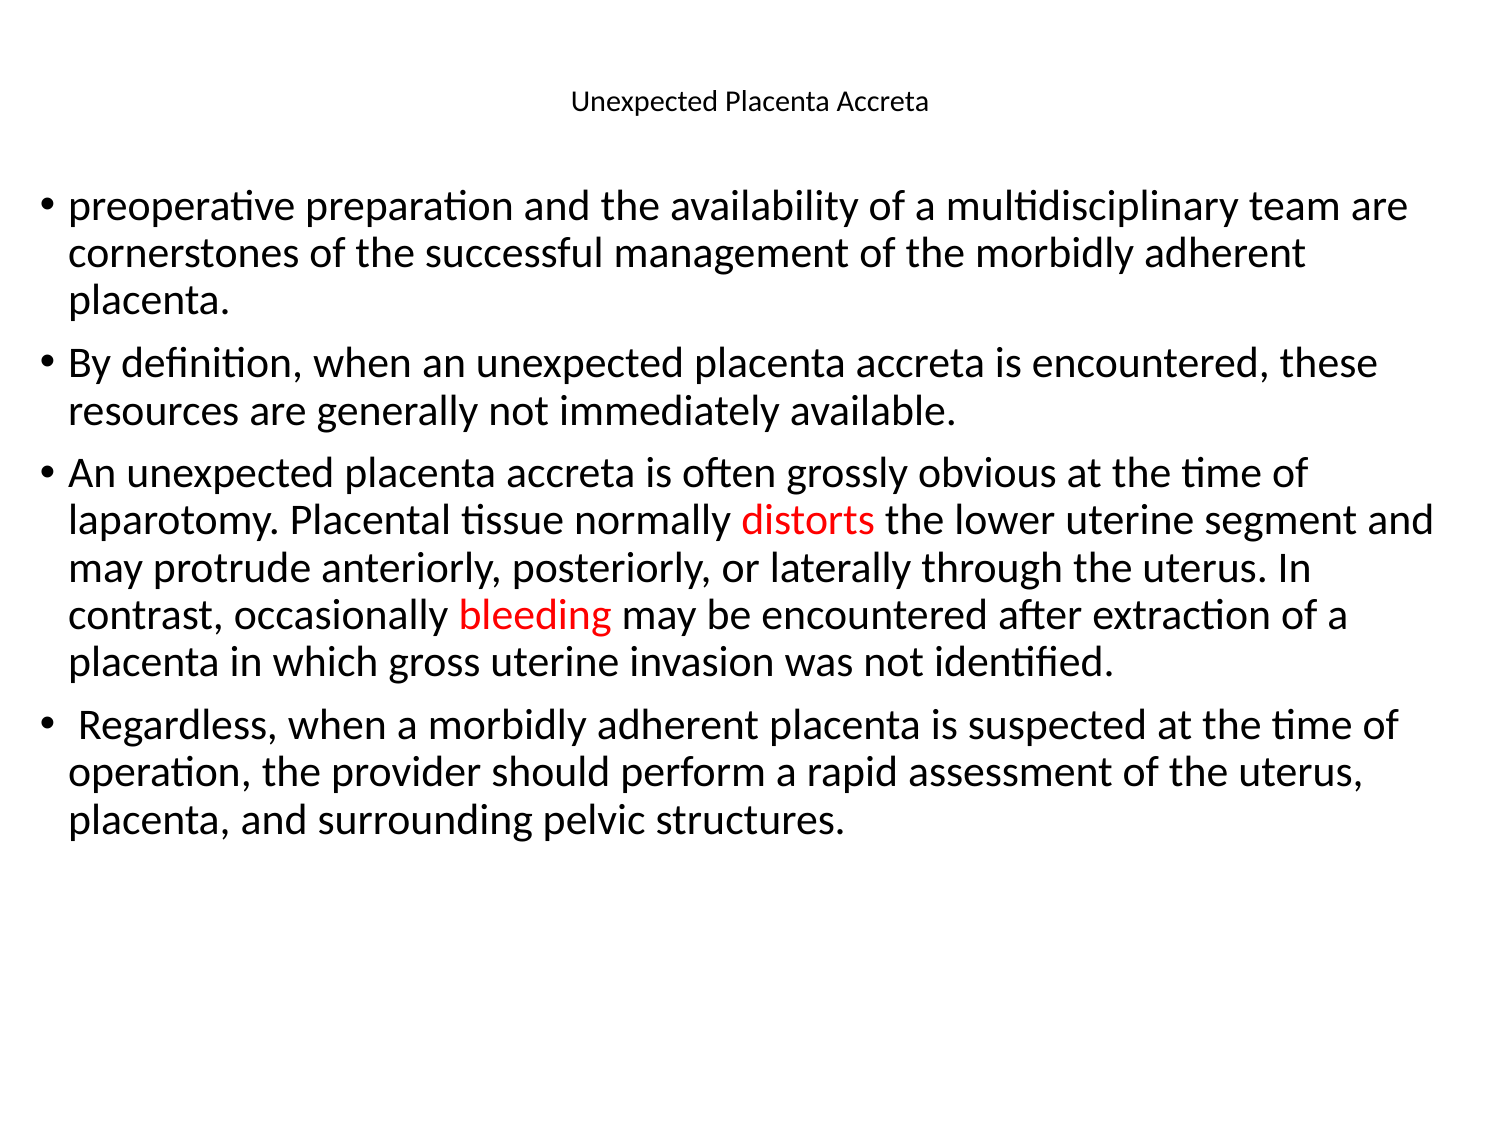

# Unexpected Placenta Accreta
preoperative preparation and the availability of a multidisciplinary team are cornerstones of the successful management of the morbidly adherent placenta.
By definition, when an unexpected placenta accreta is encountered, these resources are generally not immediately available.
An unexpected placenta accreta is often grossly obvious at the time of laparotomy. Placental tissue normally distorts the lower uterine segment and may protrude anteriorly, posteriorly, or laterally through the uterus. In contrast, occasionally bleeding may be encountered after extraction of a placenta in which gross uterine invasion was not identified.
 Regardless, when a morbidly adherent placenta is suspected at the time of operation, the provider should perform a rapid assessment of the uterus, placenta, and surrounding pelvic structures.